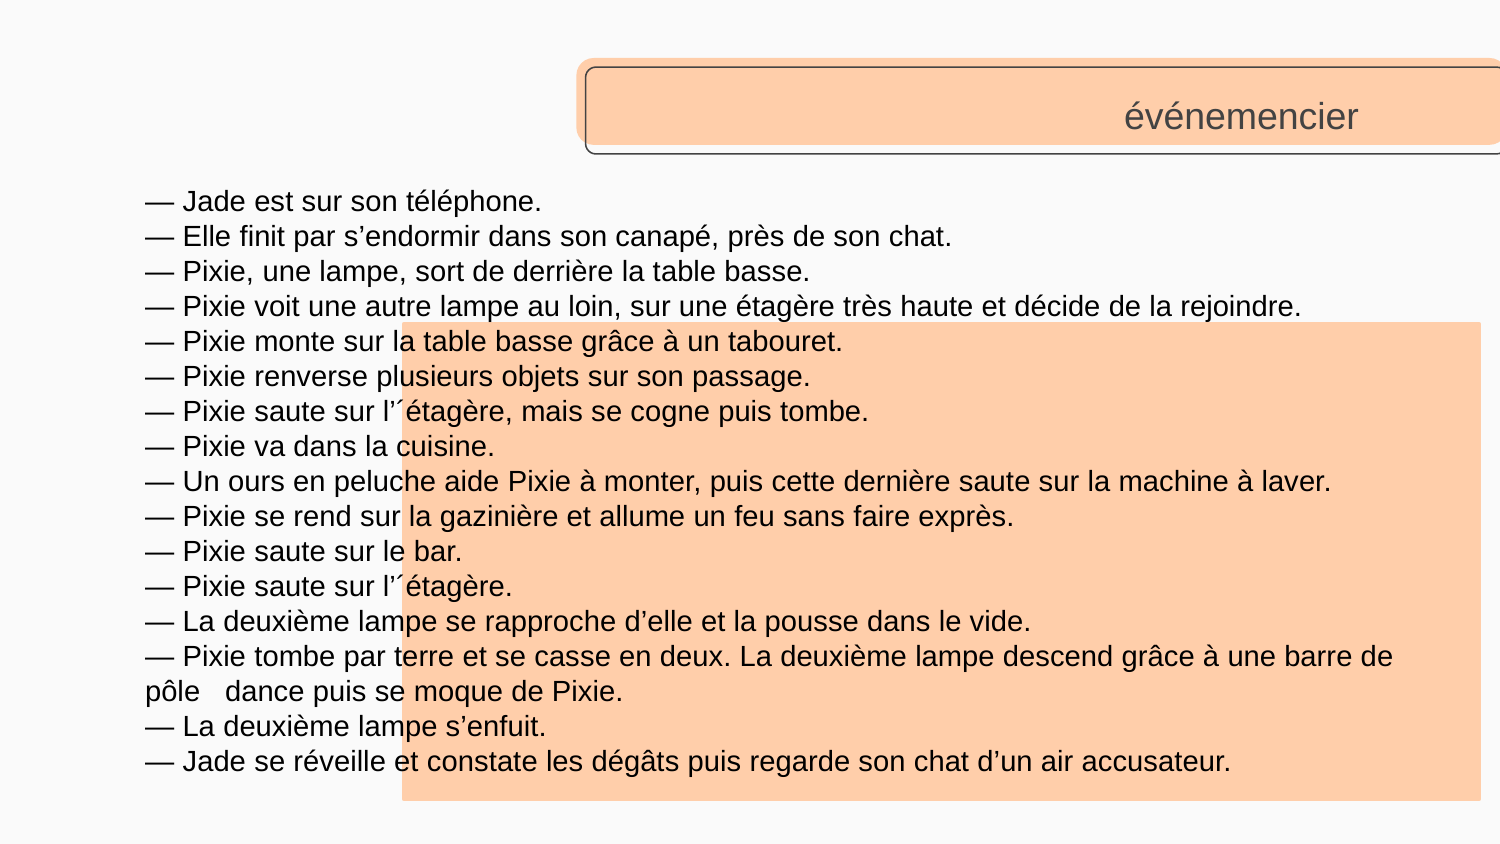

# événemencier
— Jade est sur son téléphone.
— Elle finit par s’endormir dans son canapé, près de son chat.
— Pixie, une lampe, sort de derrière la table basse.
— Pixie voit une autre lampe au loin, sur une étagère très haute et décide de la rejoindre.
— Pixie monte sur la table basse grâce à un tabouret.
— Pixie renverse plusieurs objets sur son passage.
— Pixie saute sur l’´étagère, mais se cogne puis tombe.
— Pixie va dans la cuisine.
— Un ours en peluche aide Pixie à monter, puis cette dernière saute sur la machine à laver.
— Pixie se rend sur la gazinière et allume un feu sans faire exprès.
— Pixie saute sur le bar.
— Pixie saute sur l’´étagère.
— La deuxième lampe se rapproche d’elle et la pousse dans le vide.
— Pixie tombe par terre et se casse en deux. La deuxième lampe descend grâce à une barre de pôle   dance puis se moque de Pixie.
— La deuxième lampe s’enfuit.
— Jade se réveille et constate les dégâts puis regarde son chat d’un air accusateur.